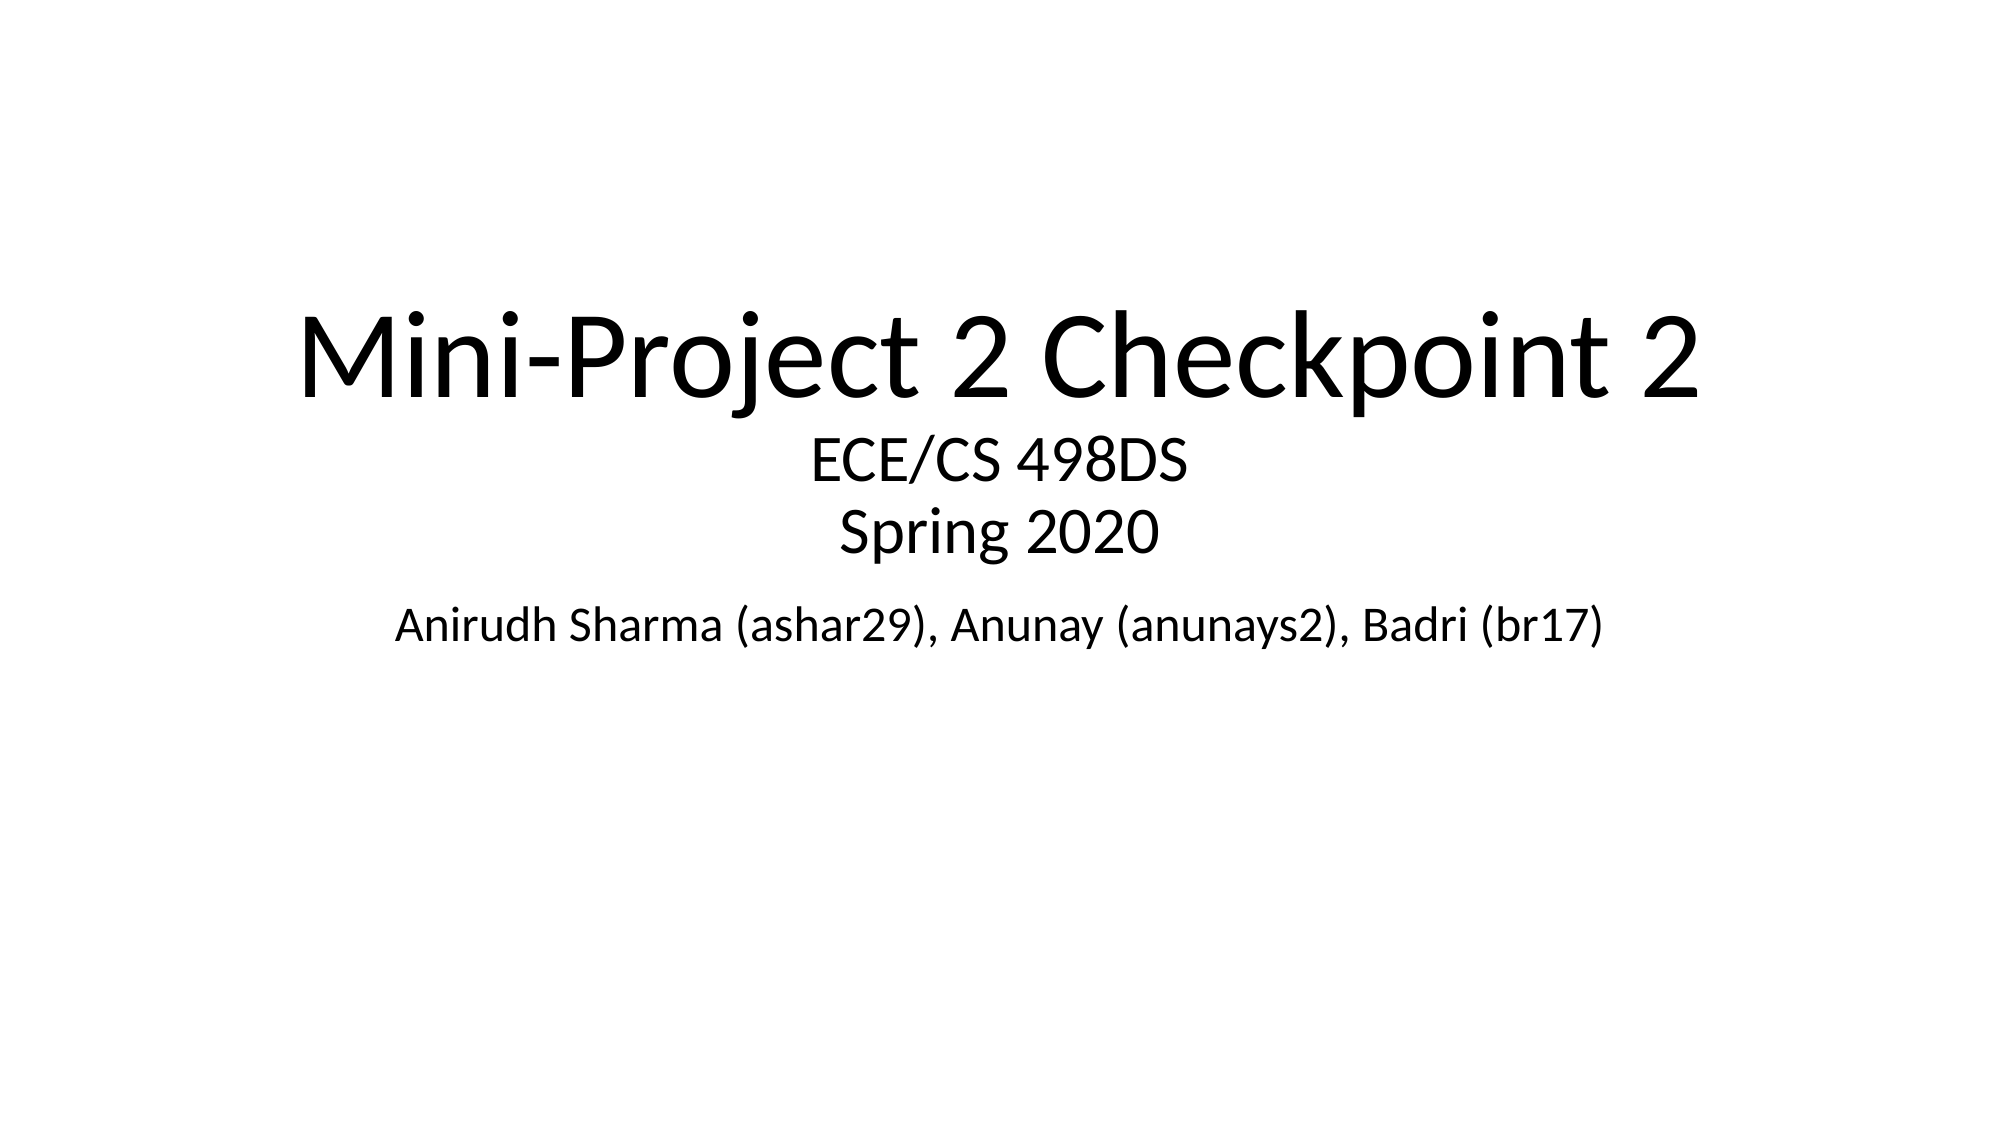

# Mini-Project 2 Checkpoint 2 ECE/CS 498DS Spring 2020
Anirudh Sharma (ashar29), Anunay (anunays2), Badri (br17)